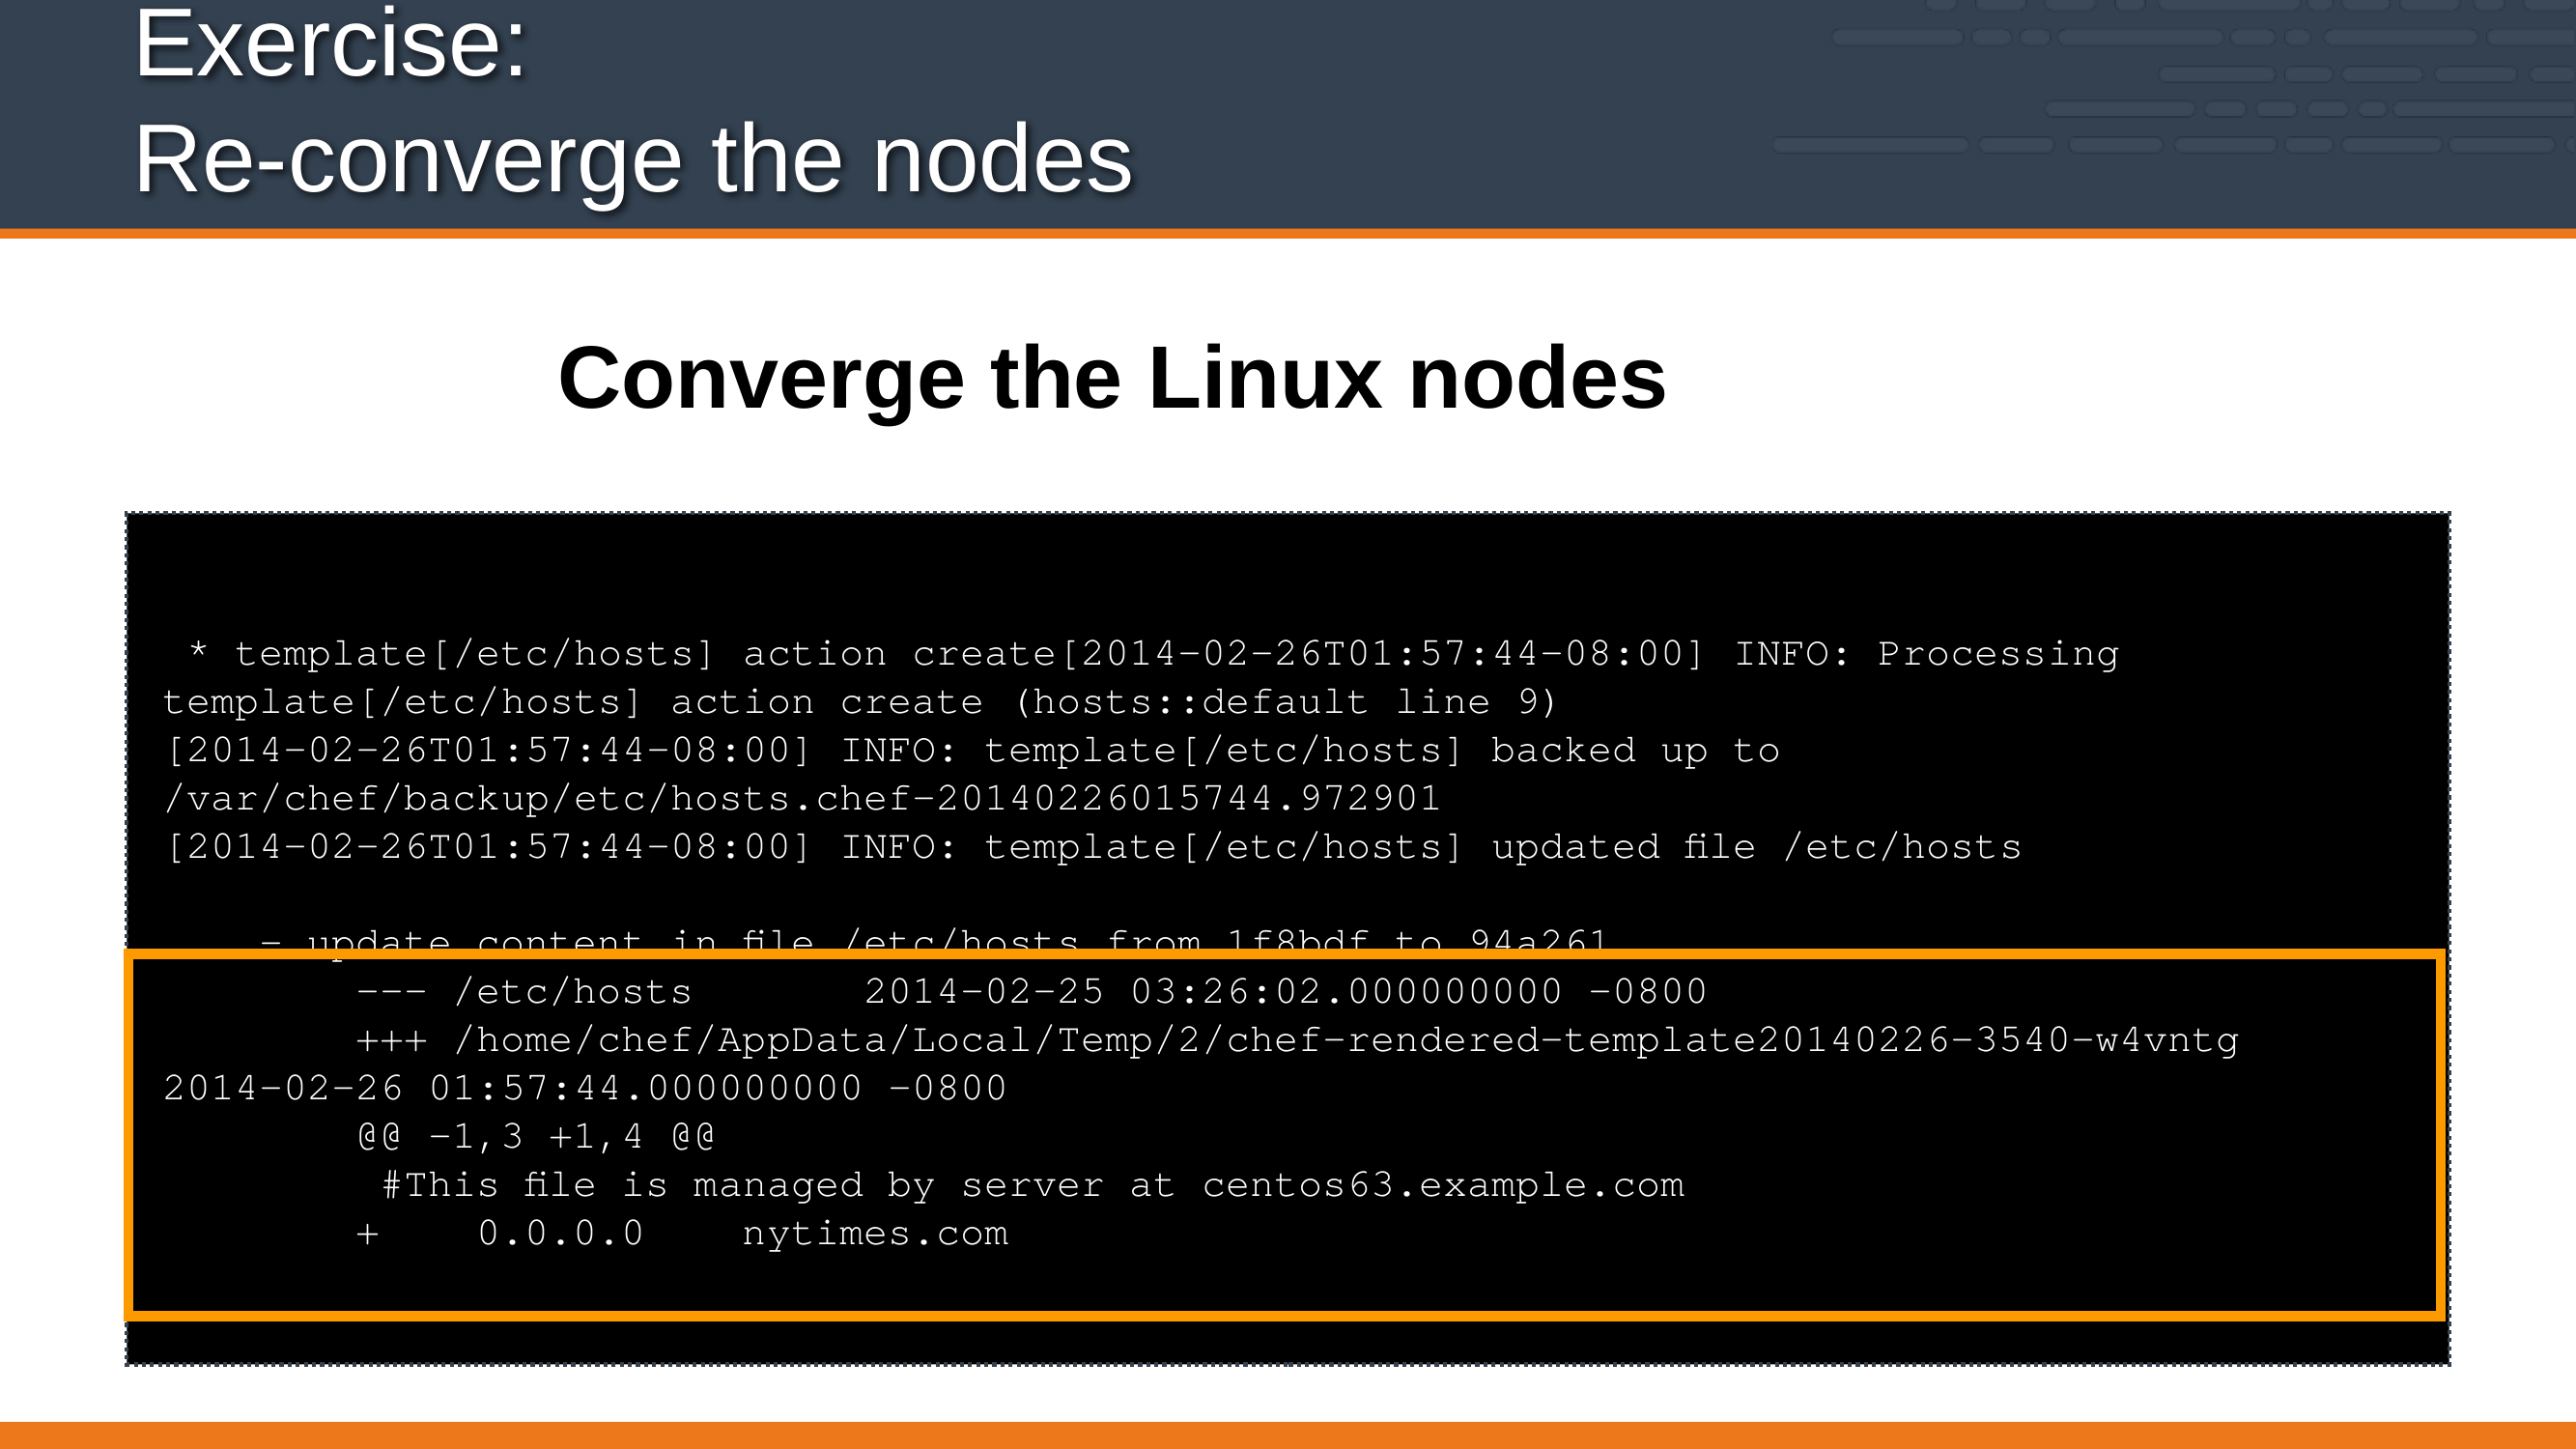

# Exercise: Re-converge the nodes
Converge the Linux nodes
 * template[/etc/hosts] action create[2014-02-26T01:57:44-08:00] INFO: Processing template[/etc/hosts] action create (hosts::default line 9)
[2014-02-26T01:57:44-08:00] INFO: template[/etc/hosts] backed up to /var/chef/backup/etc/hosts.chef-20140226015744.972901
[2014-02-26T01:57:44-08:00] INFO: template[/etc/hosts] updated file /etc/hosts

    - update content in file /etc/hosts from 1f8bdf to 94a261
        --- /etc/hosts       2014-02-25 03:26:02.000000000 -0800
        +++ /home/chef/AppData/Local/Temp/2/chef-rendered-template20140226-3540-w4vntg       2014-02-26 01:57:44.000000000 -0800
        @@ -1,3 +1,4 @@
         #This file is managed by server at centos63.example.com
        +    0.0.0.0    nytimes.com